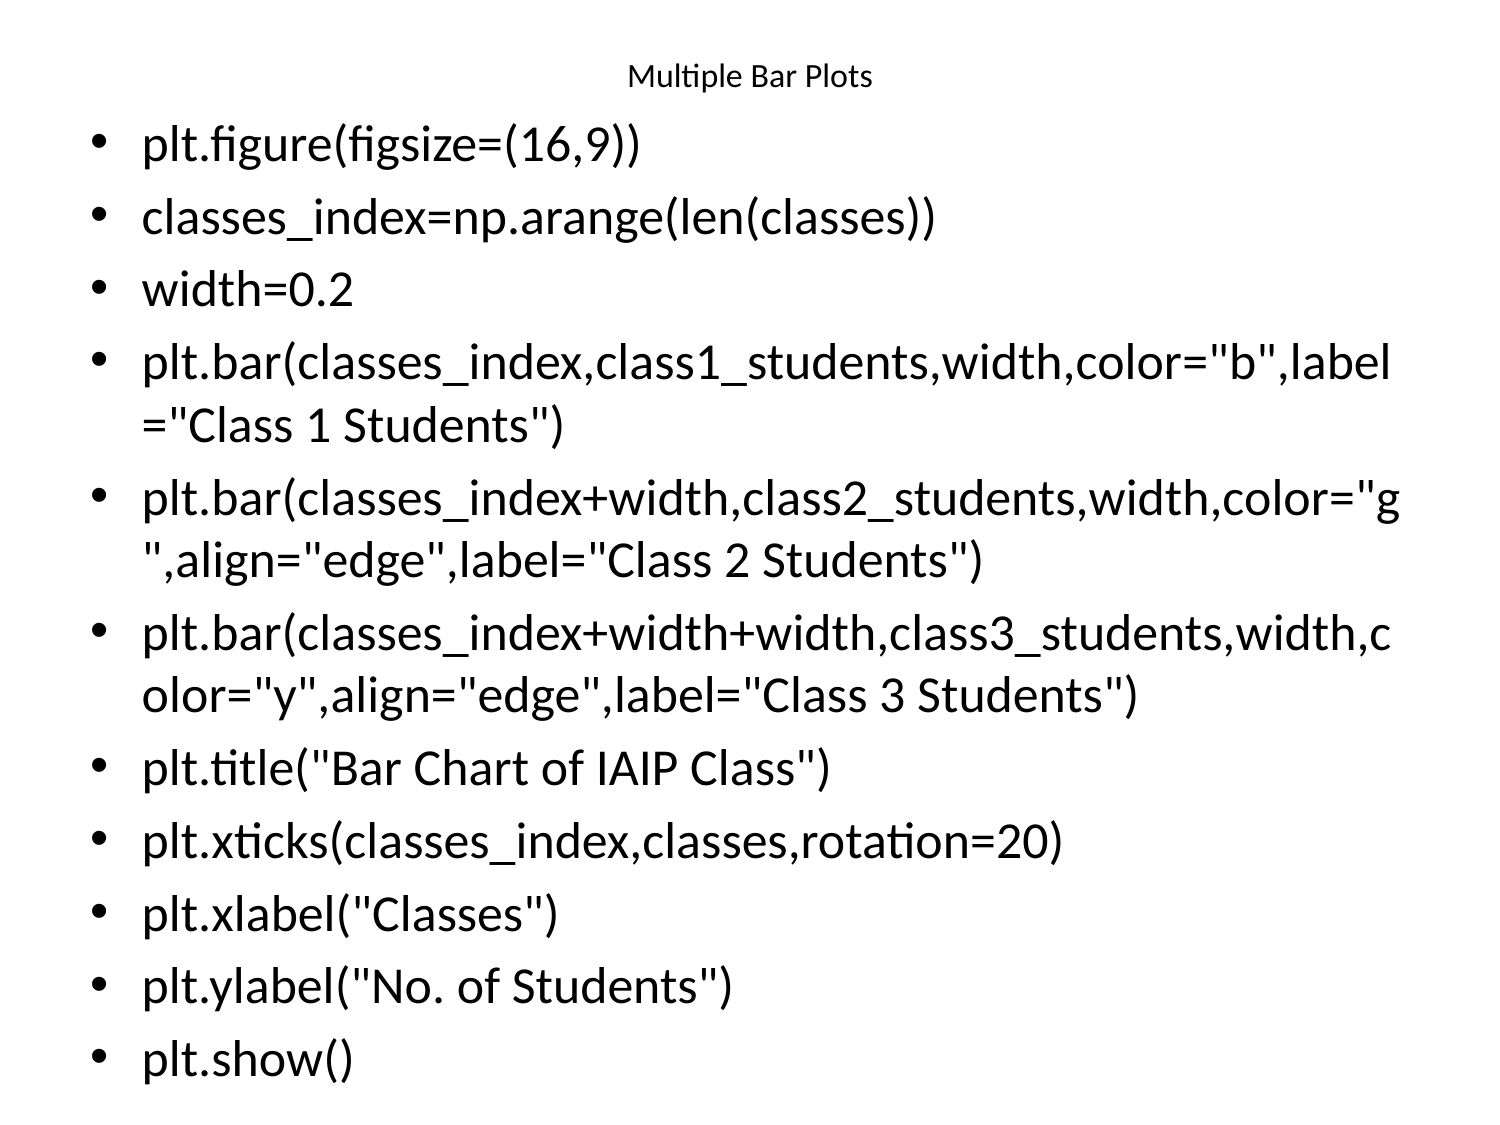

# Multiple Bar Plots
plt.figure(figsize=(16,9))
classes_index=np.arange(len(classes))
width=0.2
plt.bar(classes_index,class1_students,width,color="b",label="Class 1 Students")
plt.bar(classes_index+width,class2_students,width,color="g",align="edge",label="Class 2 Students")
plt.bar(classes_index+width+width,class3_students,width,color="y",align="edge",label="Class 3 Students")
plt.title("Bar Chart of IAIP Class")
plt.xticks(classes_index,classes,rotation=20)
plt.xlabel("Classes")
plt.ylabel("No. of Students")
plt.show()